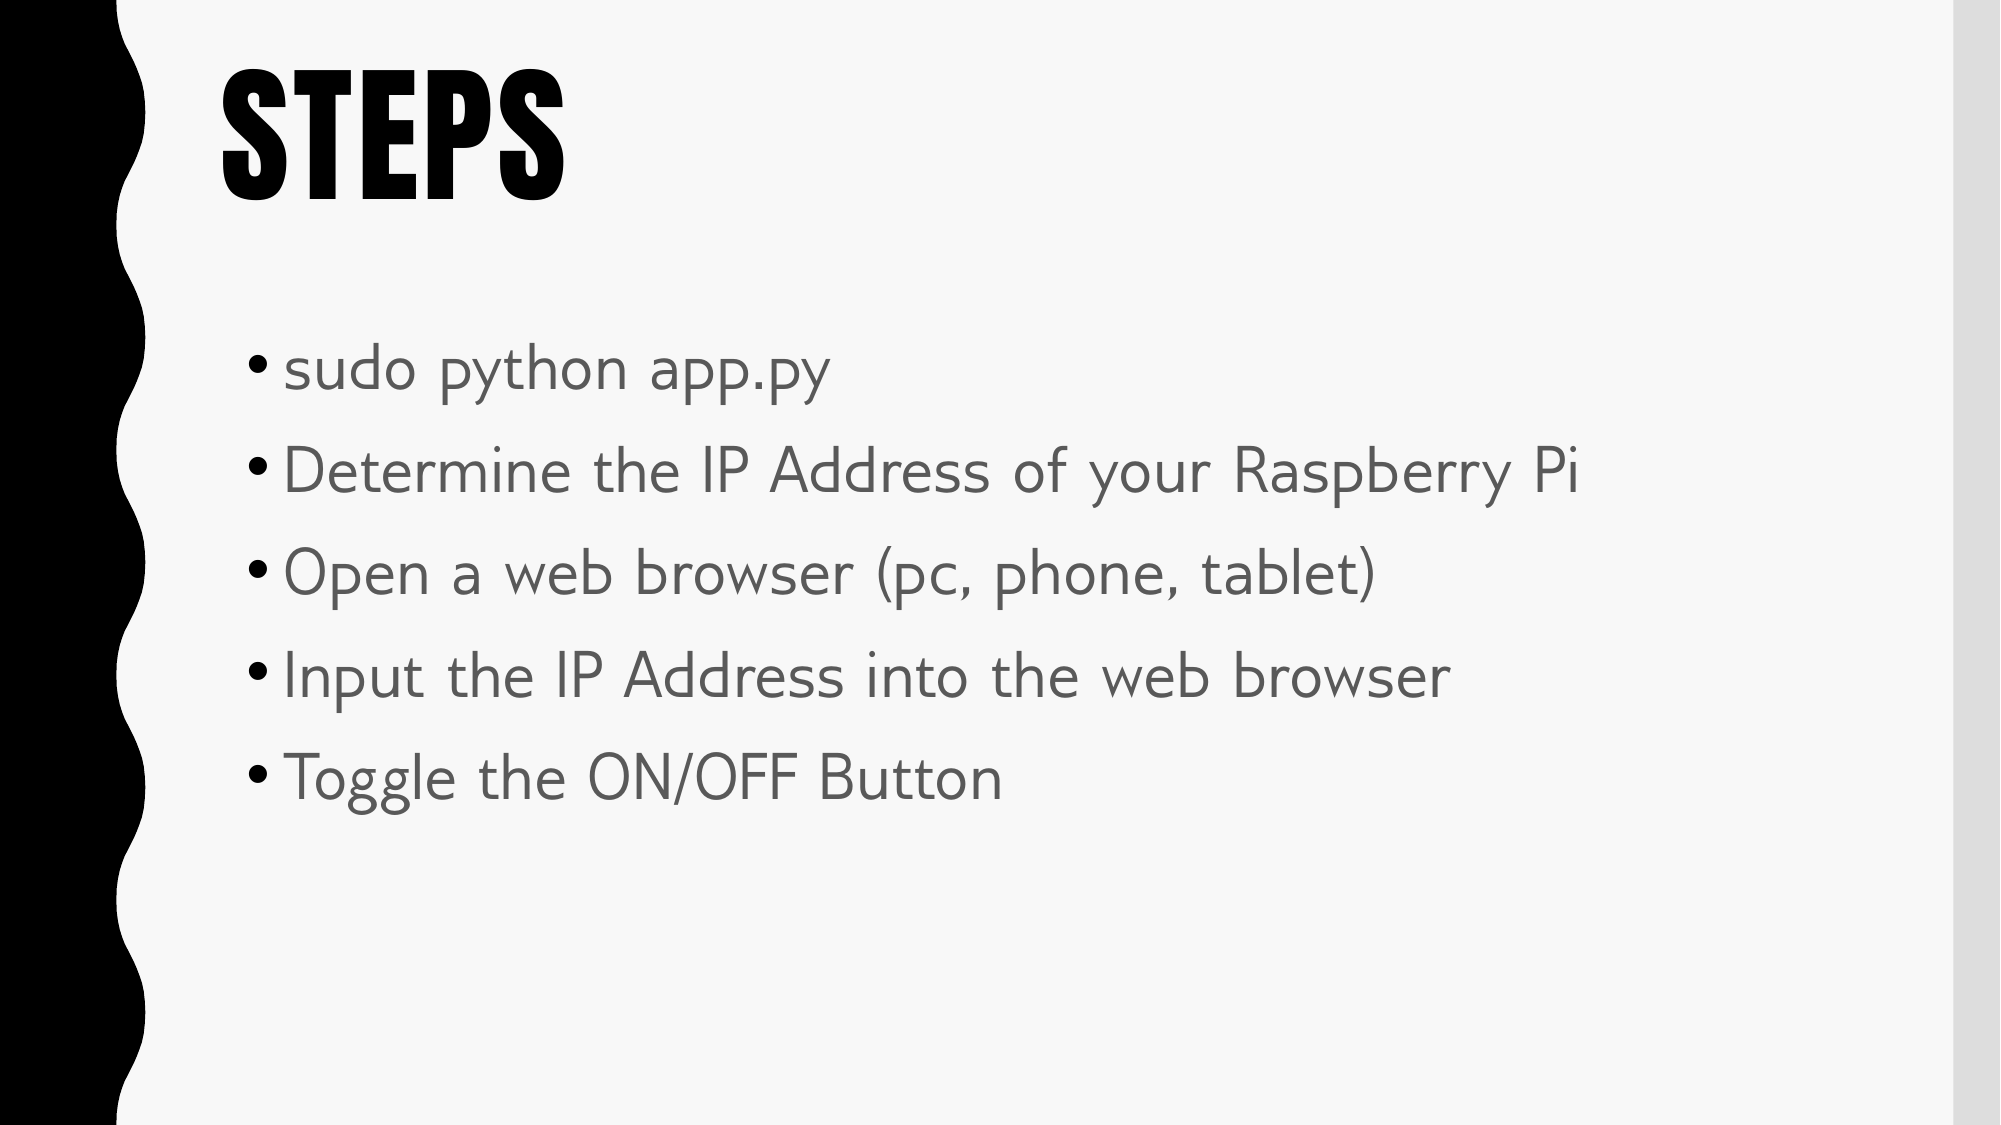

# steps
sudo python app.py
Determine the IP Address of your Raspberry Pi
Open a web browser (pc, phone, tablet)
Input the IP Address into the web browser
Toggle the ON/OFF Button